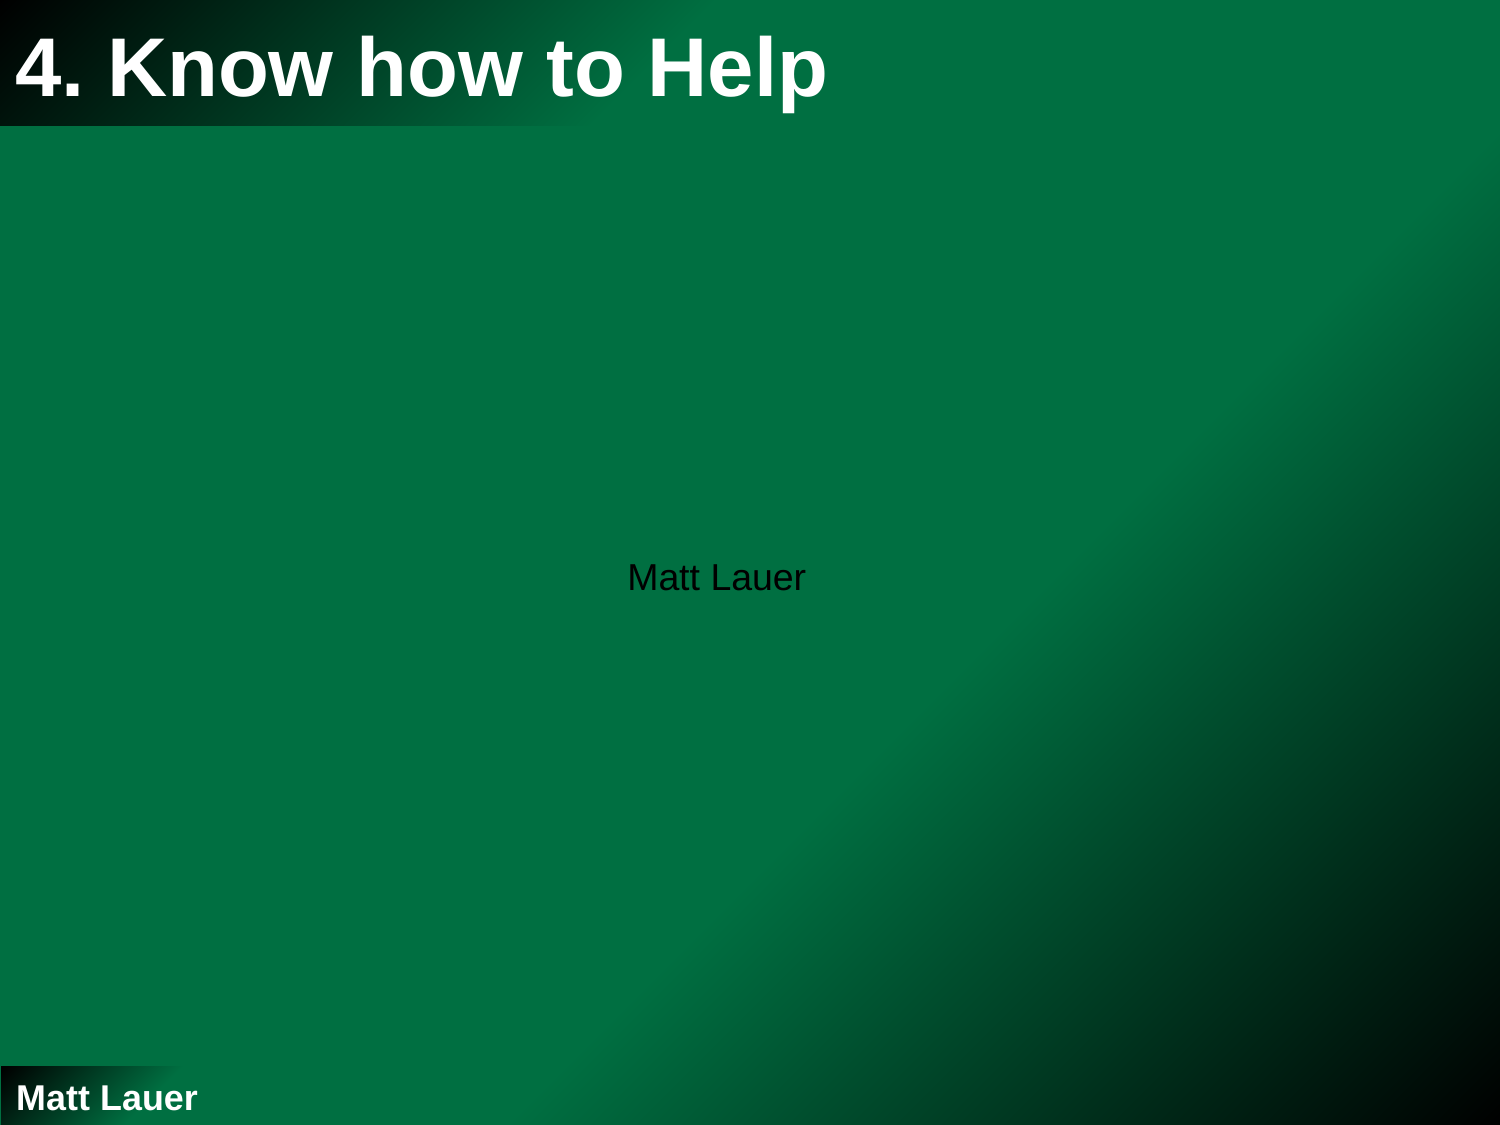

4. Know how to Help
Matt Lauer
Matt Lauer